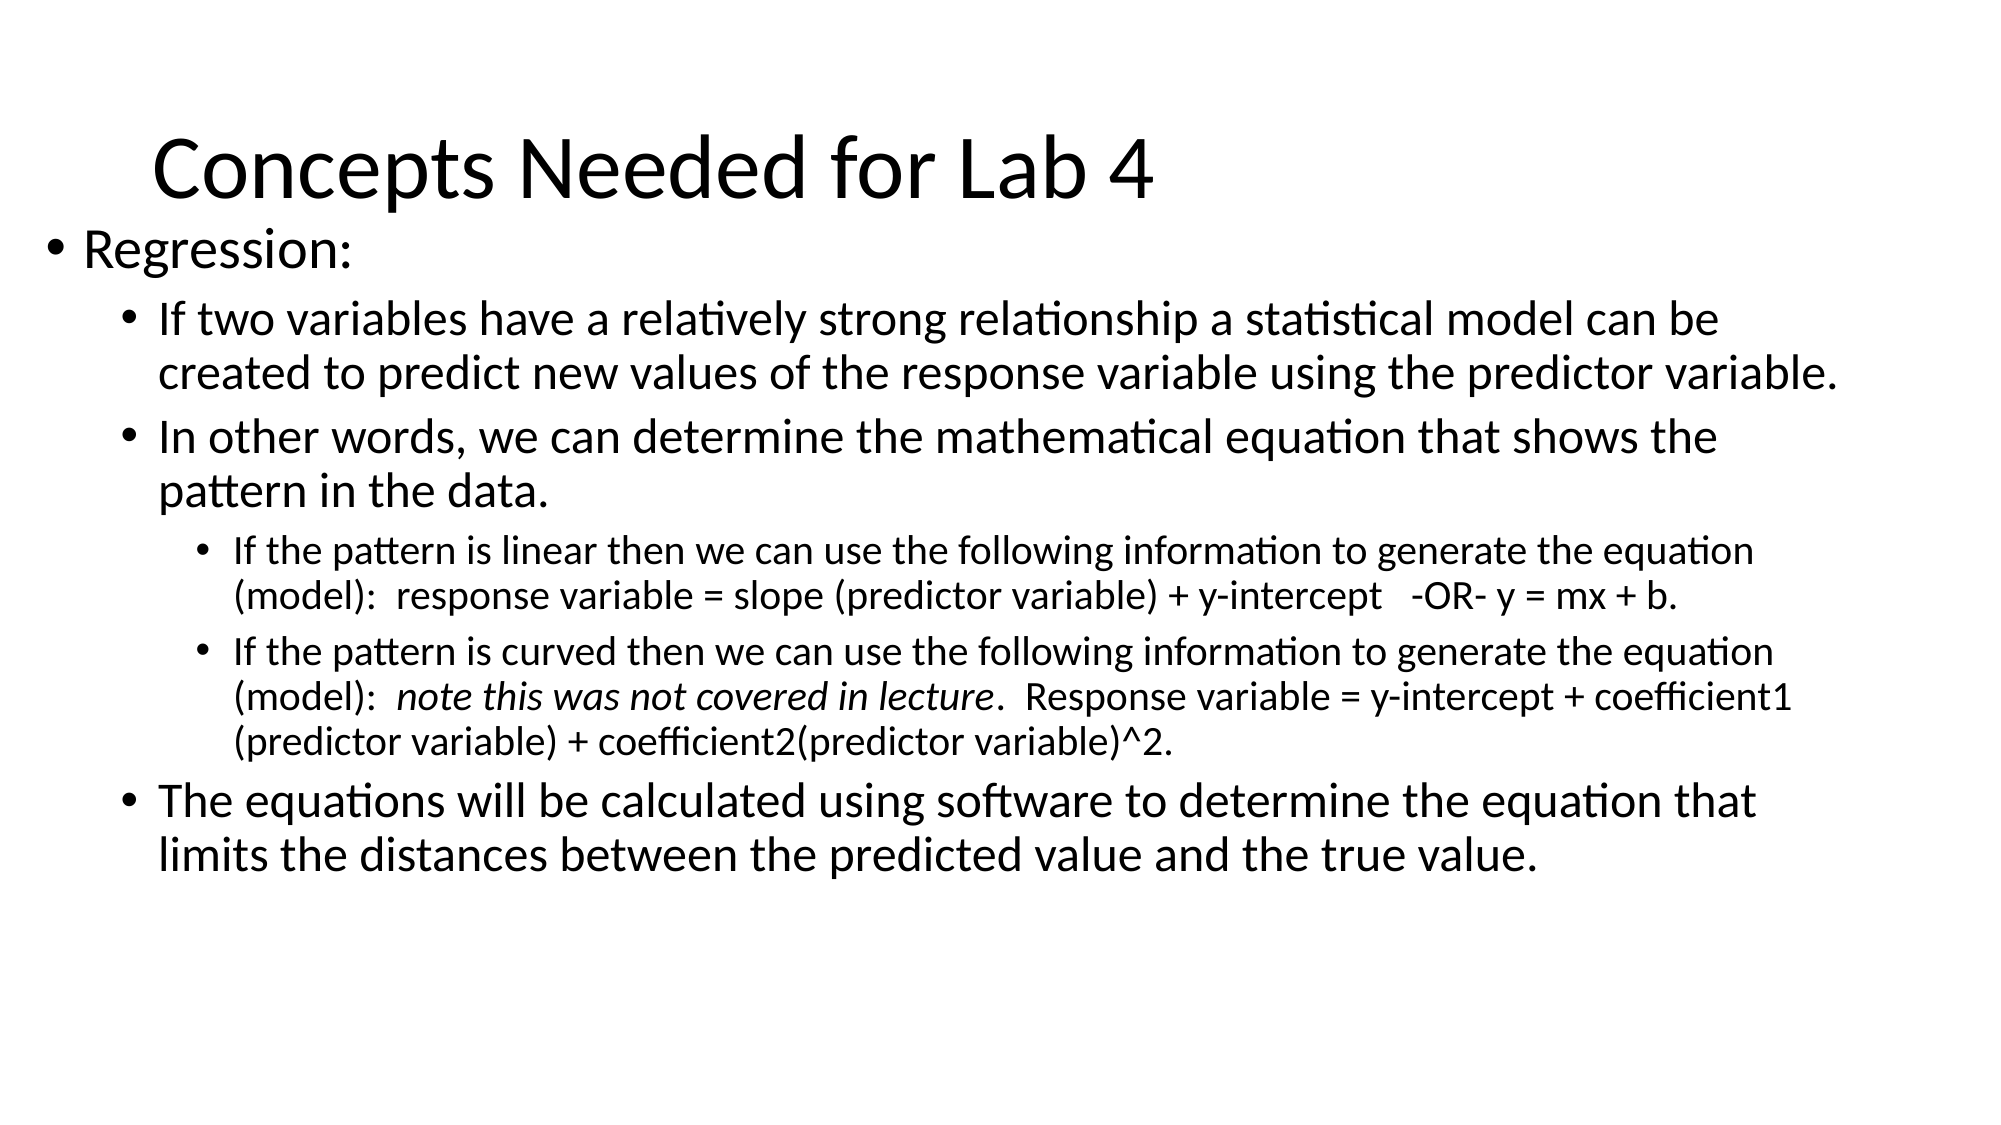

# Concepts Needed for Lab 4
Regression:
If two variables have a relatively strong relationship a statistical model can be created to predict new values of the response variable using the predictor variable.
In other words, we can determine the mathematical equation that shows the pattern in the data.
If the pattern is linear then we can use the following information to generate the equation (model):  response variable = slope (predictor variable) + y-intercept   -OR- y = mx + b.
If the pattern is curved then we can use the following information to generate the equation (model):  note this was not covered in lecture.  Response variable = y-intercept + coefficient1 (predictor variable) + coefficient2(predictor variable)^2.
The equations will be calculated using software to determine the equation that limits the distances between the predicted value and the true value.